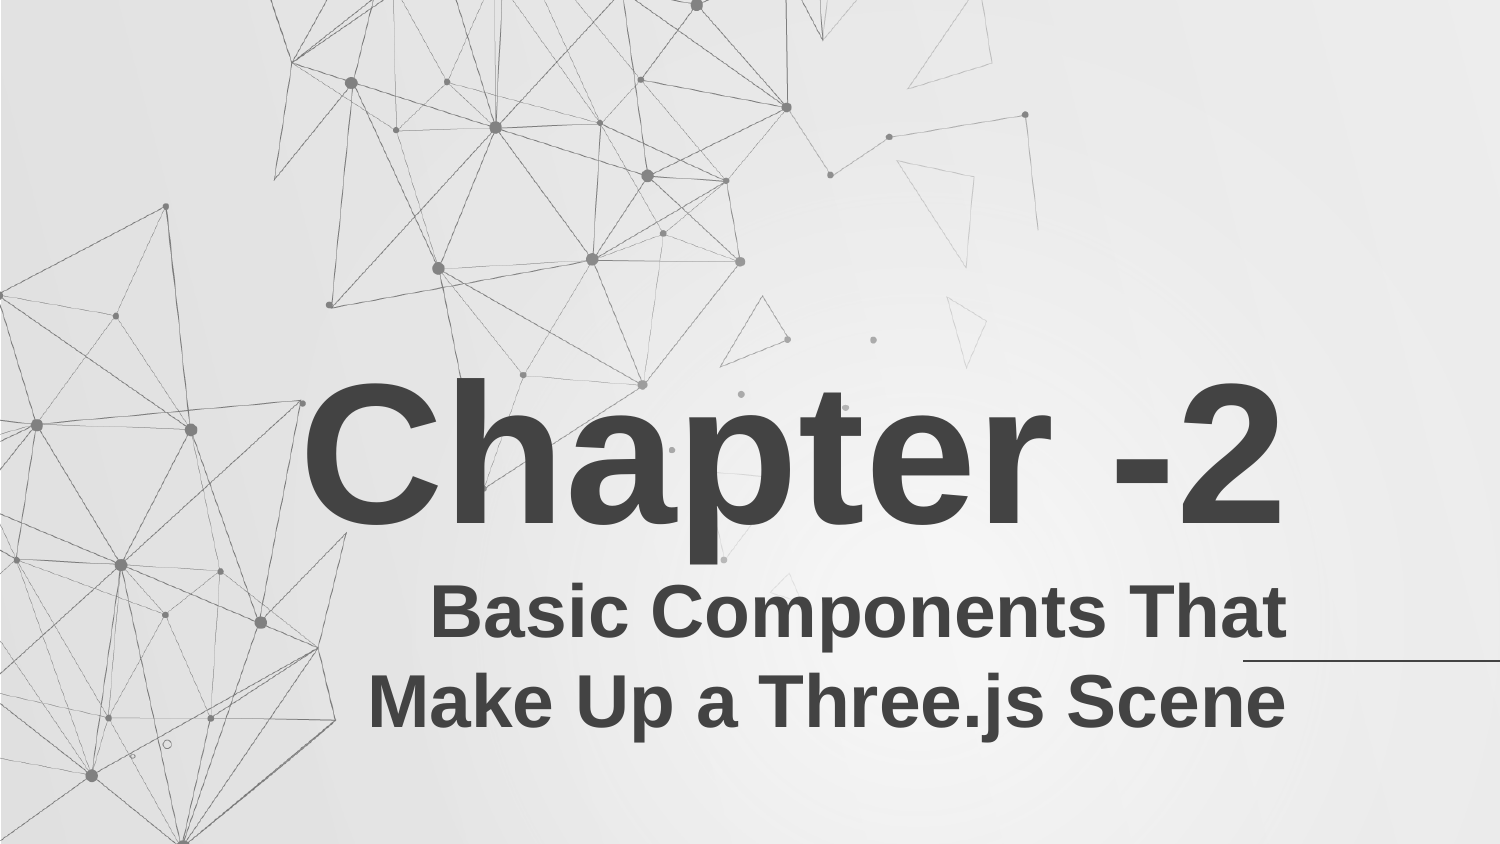

Chapter -2
# Basic Components That Make Up a Three.js Scene